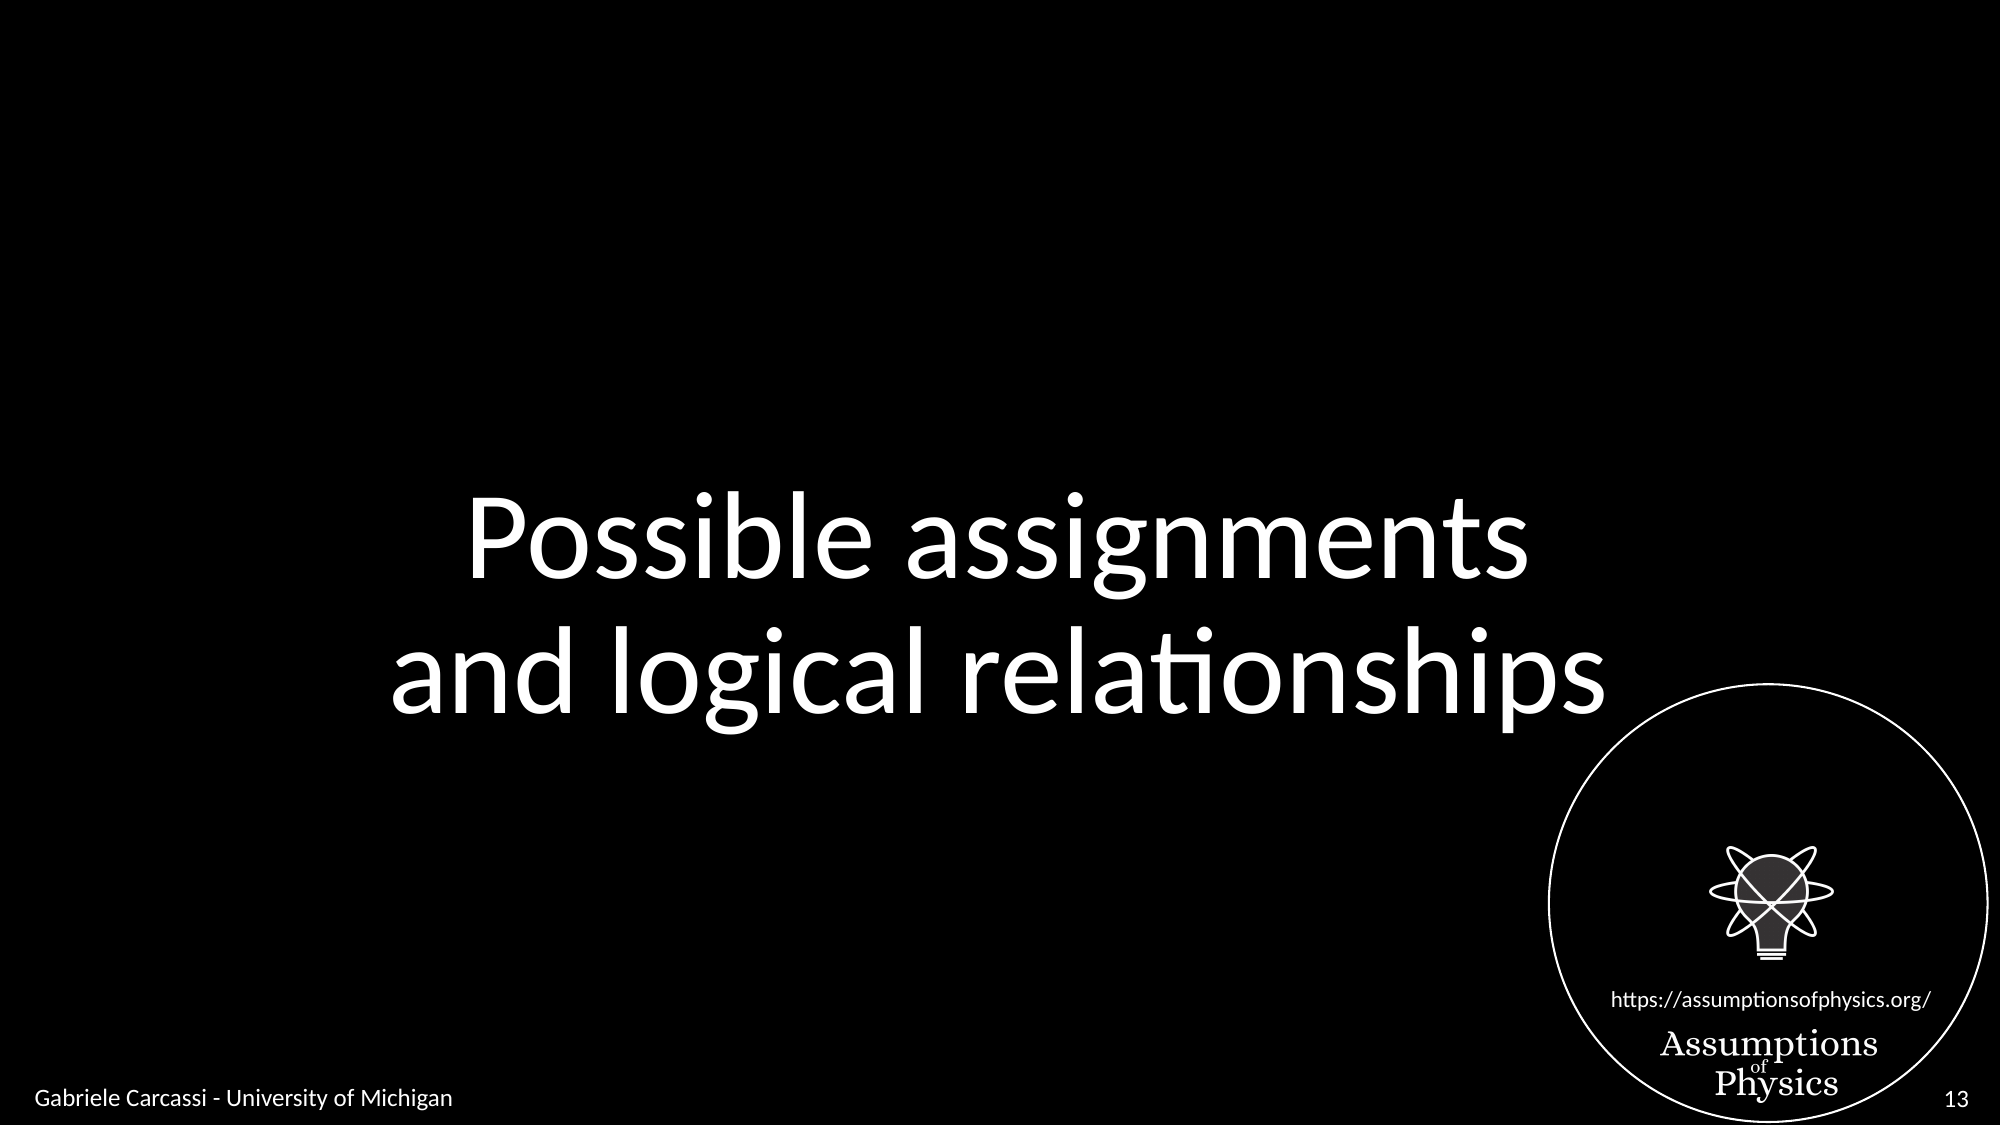

# Possible assignments and logical relationships

Gabriele Carcassi - University of Michigan
13